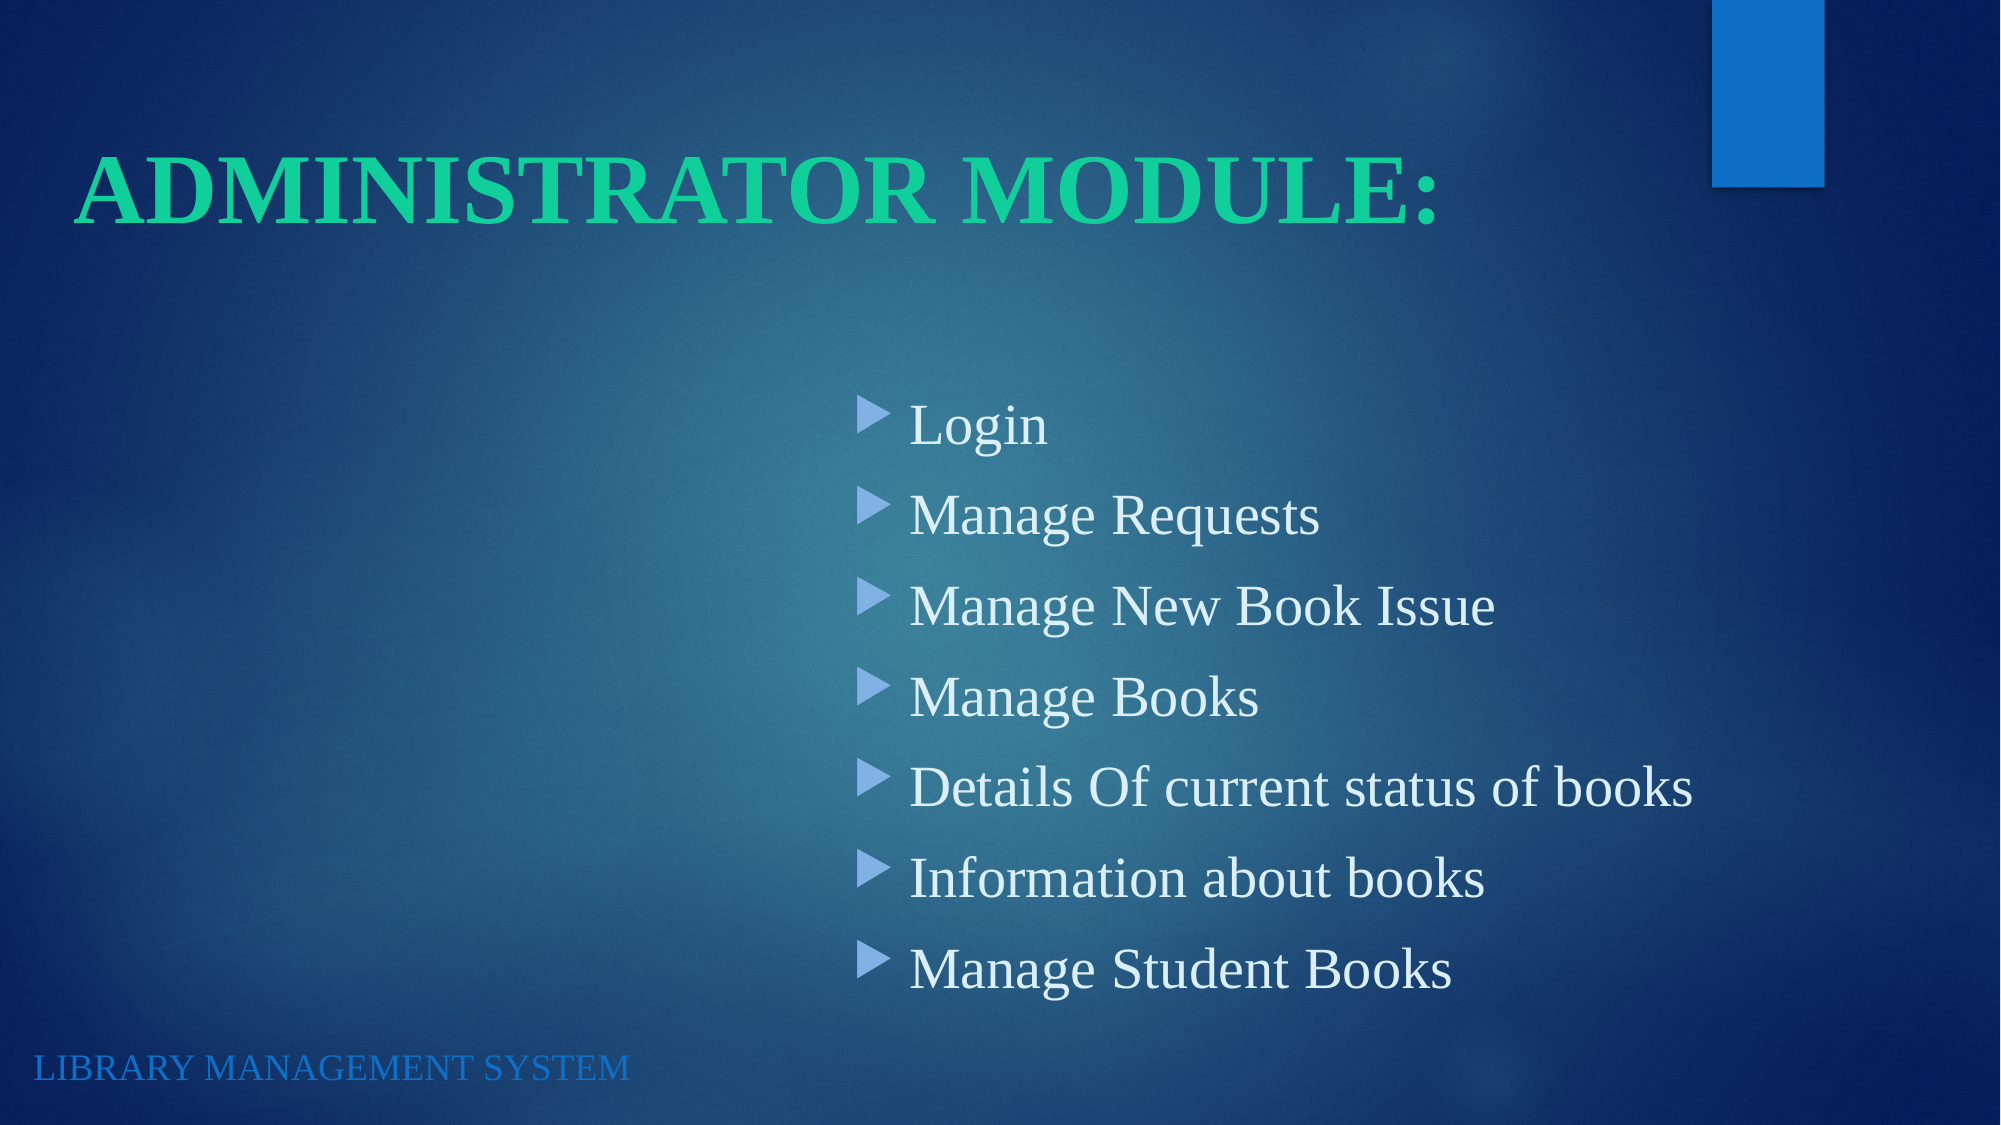

# ADMINISTRATOR MODULE:
Login
Manage Requests
Manage New Book Issue
Manage Books
Details Of current status of books
Information about books
Manage Student Books
LIBRARY MANAGEMENT SYSTEM